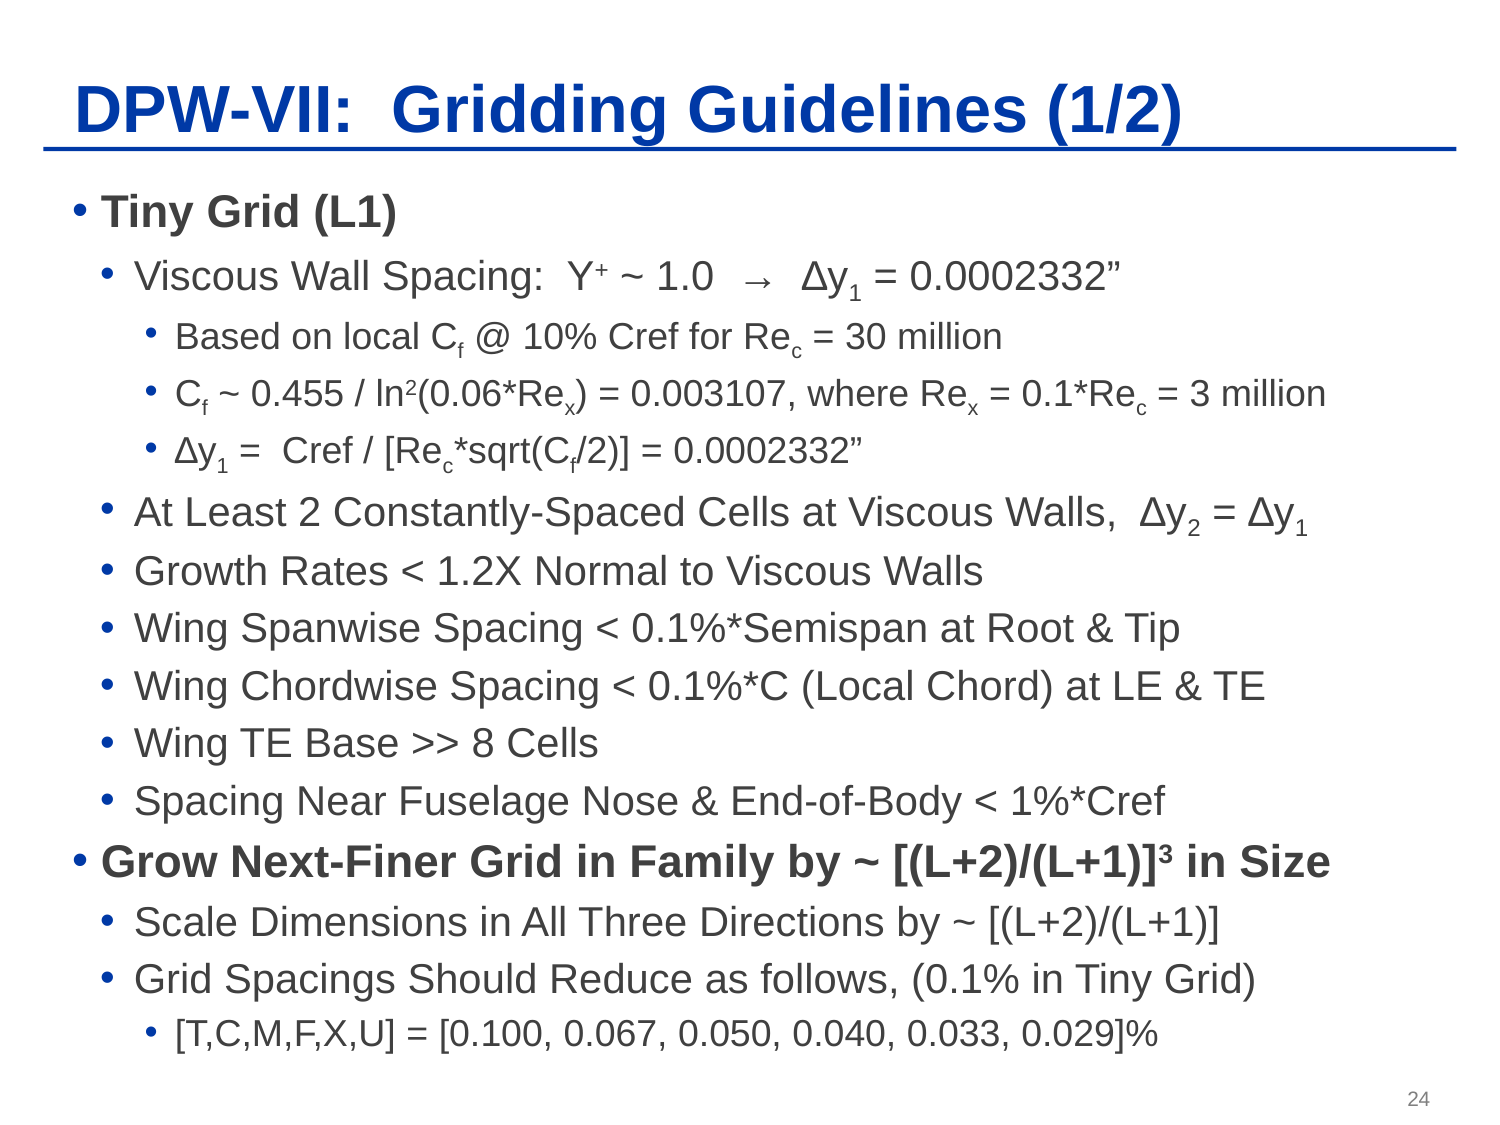

# DPW-VII:  Gridding Guidelines (1/2)
 Tiny Grid (L1)
Viscous Wall Spacing:  Y+ ~ 1.0  →  ∆y1 = 0.0002332”
Based on local Cf @ 10% Cref for Rec = 30 million
Cf ~ 0.455 / ln2(0.06*Rex) = 0.003107, where Rex = 0.1*Rec = 3 million
∆y1 =  Cref / [Rec*sqrt(Cf/2)] = 0.0002332”
At Least 2 Constantly-Spaced Cells at Viscous Walls,  ∆y2 = ∆y1
Growth Rates < 1.2X Normal to Viscous Walls
Wing Spanwise Spacing < 0.1%*Semispan at Root & Tip
Wing Chordwise Spacing < 0.1%*C (Local Chord) at LE & TE
Wing TE Base >> 8 Cells
Spacing Near Fuselage Nose & End-of-Body < 1%*Cref
 Grow Next-Finer Grid in Family by ~ [(L+2)/(L+1)]3 in Size
Scale Dimensions in All Three Directions by ~ [(L+2)/(L+1)]
Grid Spacings Should Reduce as follows, (0.1% in Tiny Grid)
[T,C,M,F,X,U] = [0.100, 0.067, 0.050, 0.040, 0.033, 0.029]%
24